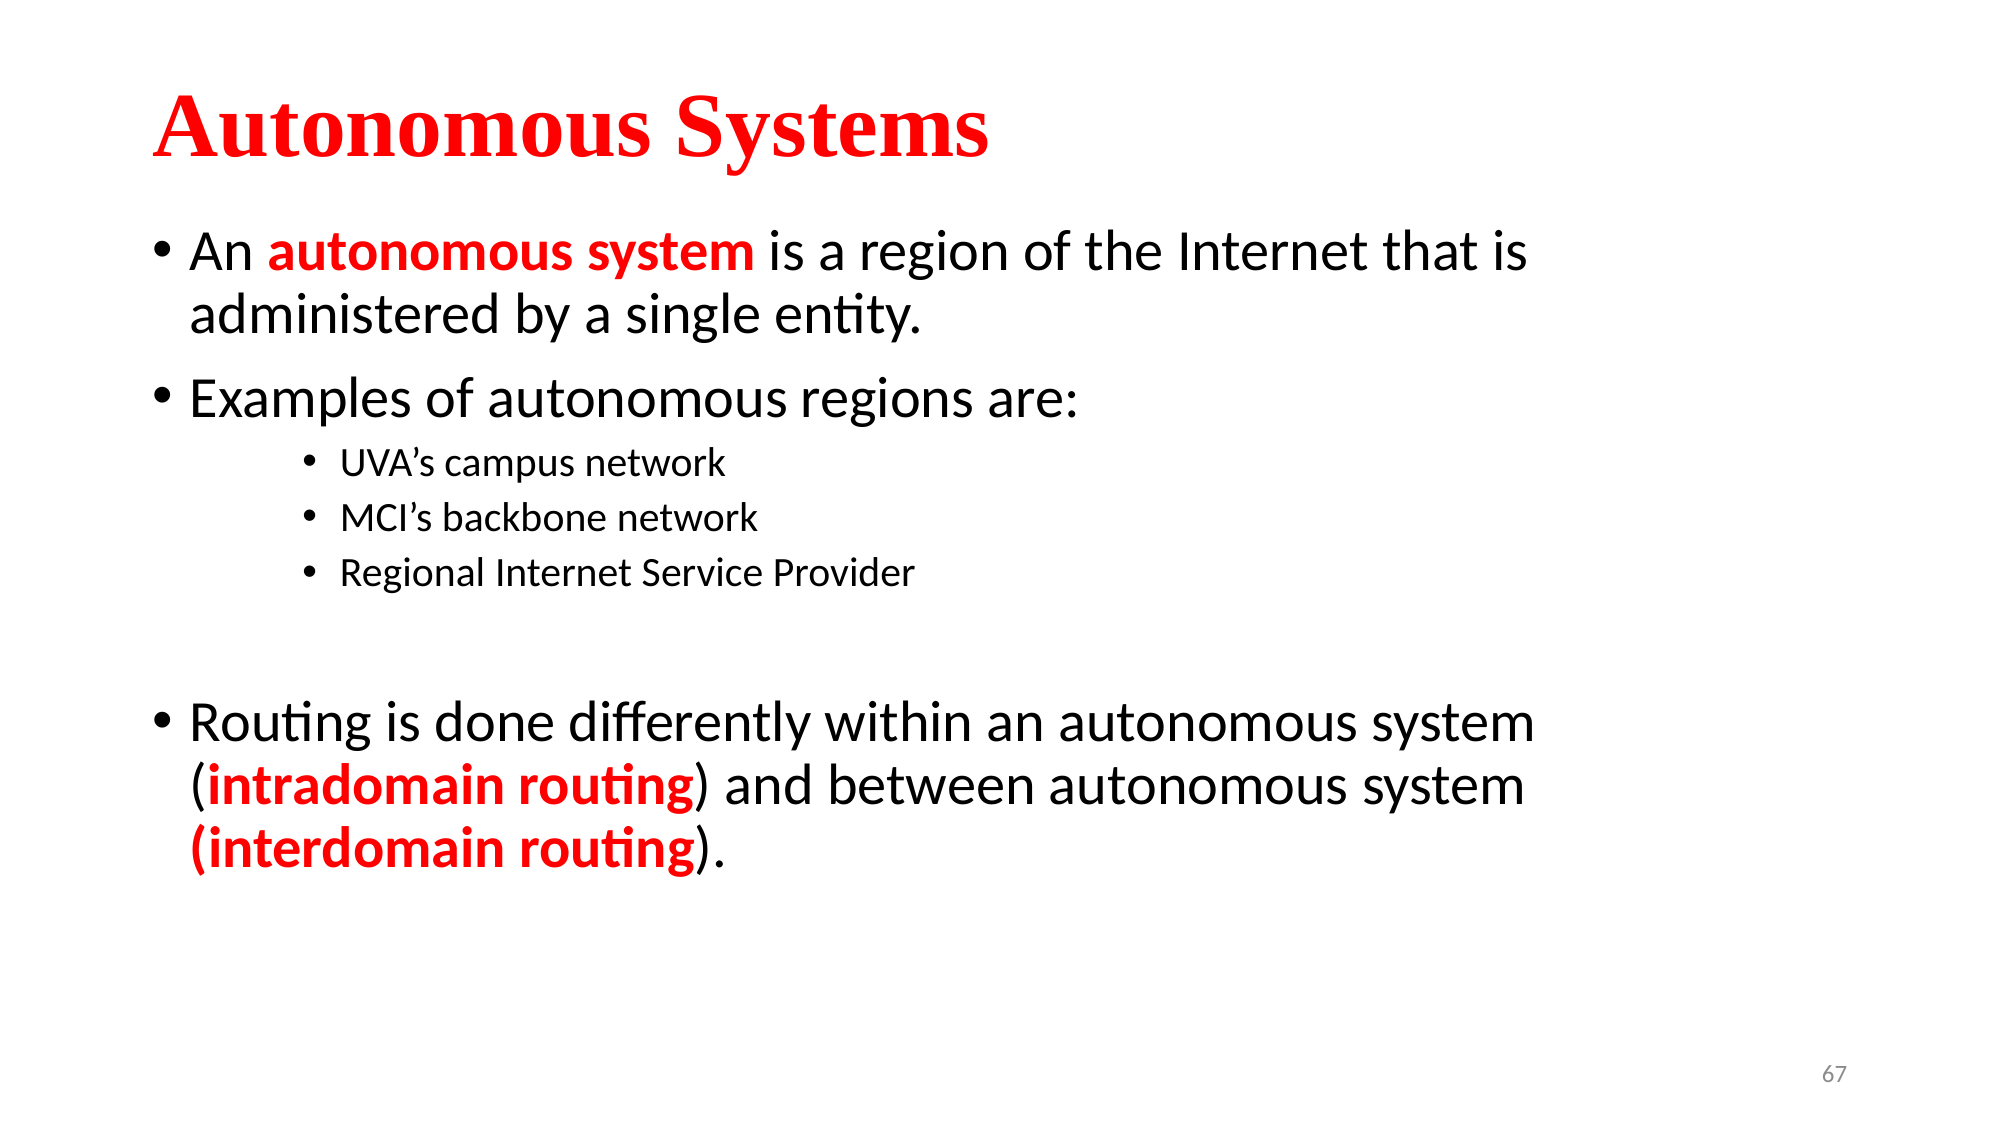

# Autonomous Systems
An autonomous system is a region of the Internet that is administered by a single entity.
Examples of autonomous regions are:
UVA’s campus network
MCI’s backbone network
Regional Internet Service Provider

Routing is done differently within an autonomous system (intradomain routing) and between autonomous system (interdomain routing).
67